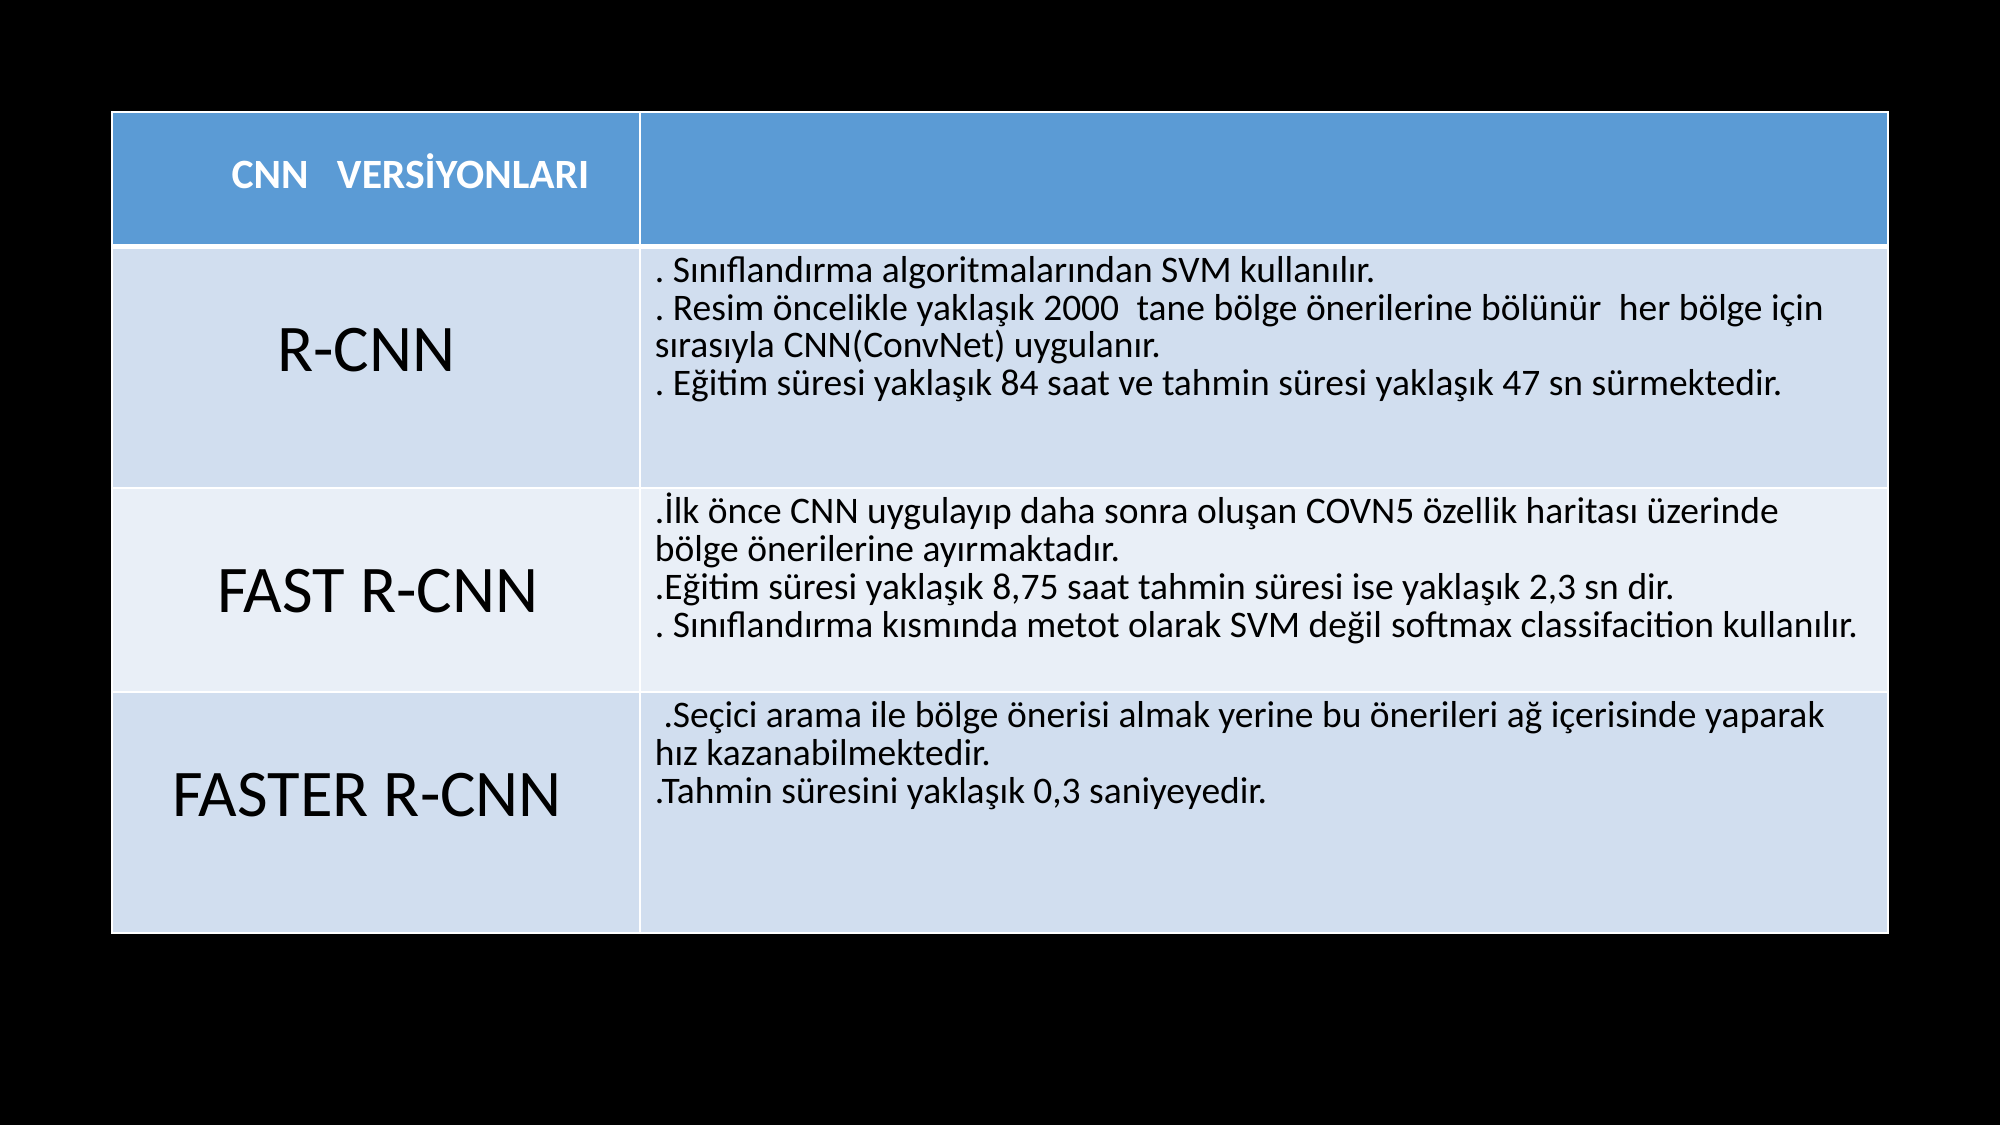

#
| CNN VERSİYONLARI |  |
| --- | --- |
| R-CNN | . Sınıflandırma algoritmalarından SVM kullanılır. . Resim öncelikle yaklaşık 2000  tane bölge önerilerine bölünür  her bölge için sırasıyla CNN(ConvNet) uygulanır. . Eğitim süresi yaklaşık 84 saat ve tahmin süresi yaklaşık 47 sn sürmektedir. |
| FAST R-CNN | .İlk önce CNN uygulayıp daha sonra oluşan COVN5 özellik haritası üzerinde bölge önerilerine ayırmaktadır. .Eğitim süresi yaklaşık 8,75 saat tahmin süresi ise yaklaşık 2,3 sn dir. . Sınıflandırma kısmında metot olarak SVM değil softmax classifacition kullanılır. |
| FASTER R-CNN | .Seçici arama ile bölge önerisi almak yerine bu önerileri ağ içerisinde yaparak hız kazanabilmektedir. .Tahmin süresini yaklaşık 0,3 saniyeyedir. |